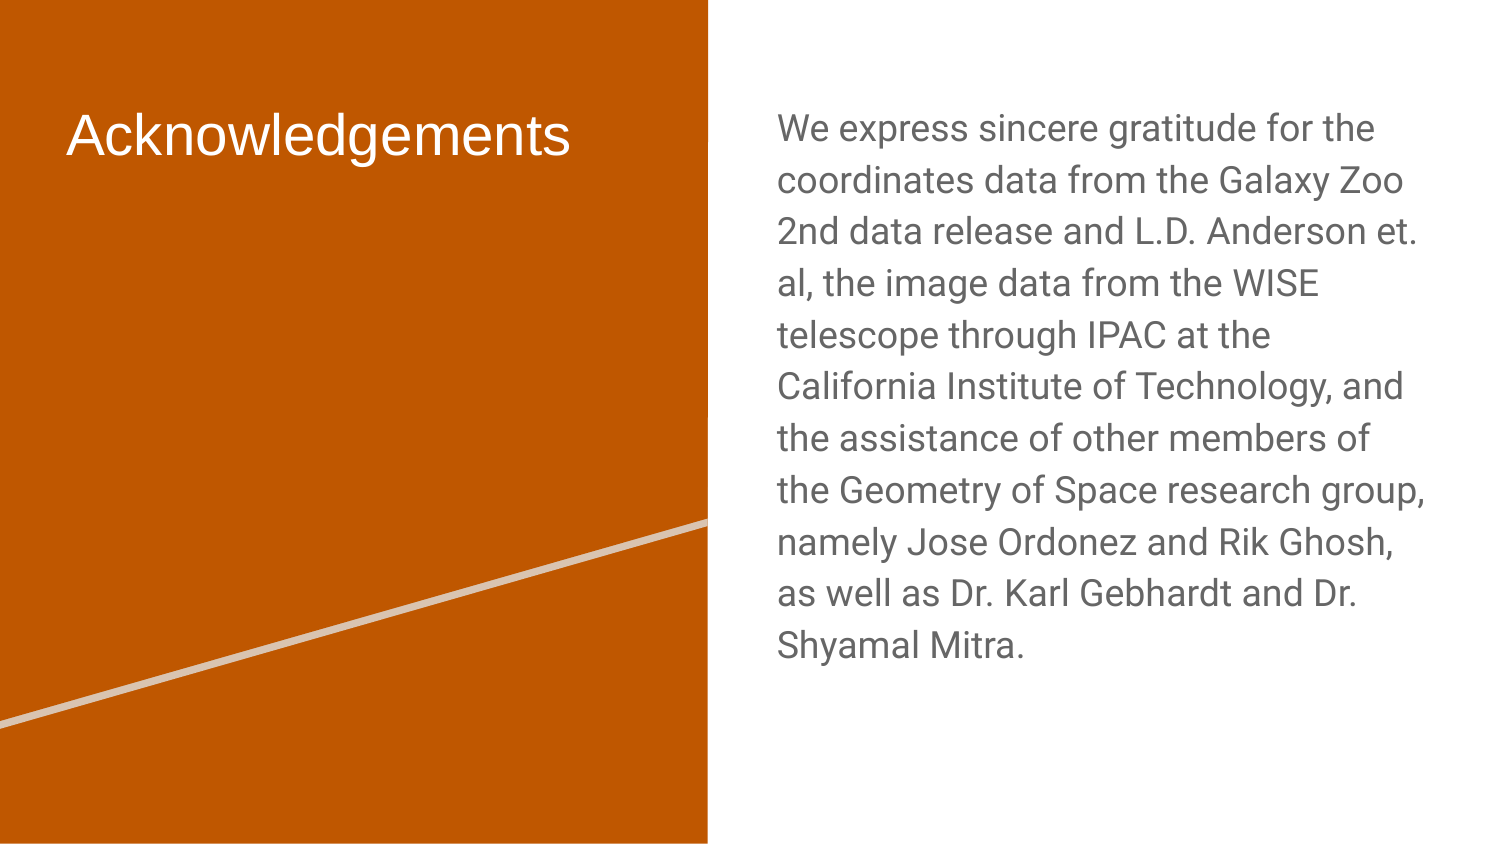

# Acknowledgements
We express sincere gratitude for the coordinates data from the Galaxy Zoo 2nd data release and L.D. Anderson et. al, the image data from the WISE telescope through IPAC at the California Institute of Technology, and the assistance of other members of the Geometry of Space research group, namely Jose Ordonez and Rik Ghosh, as well as Dr. Karl Gebhardt and Dr. Shyamal Mitra.